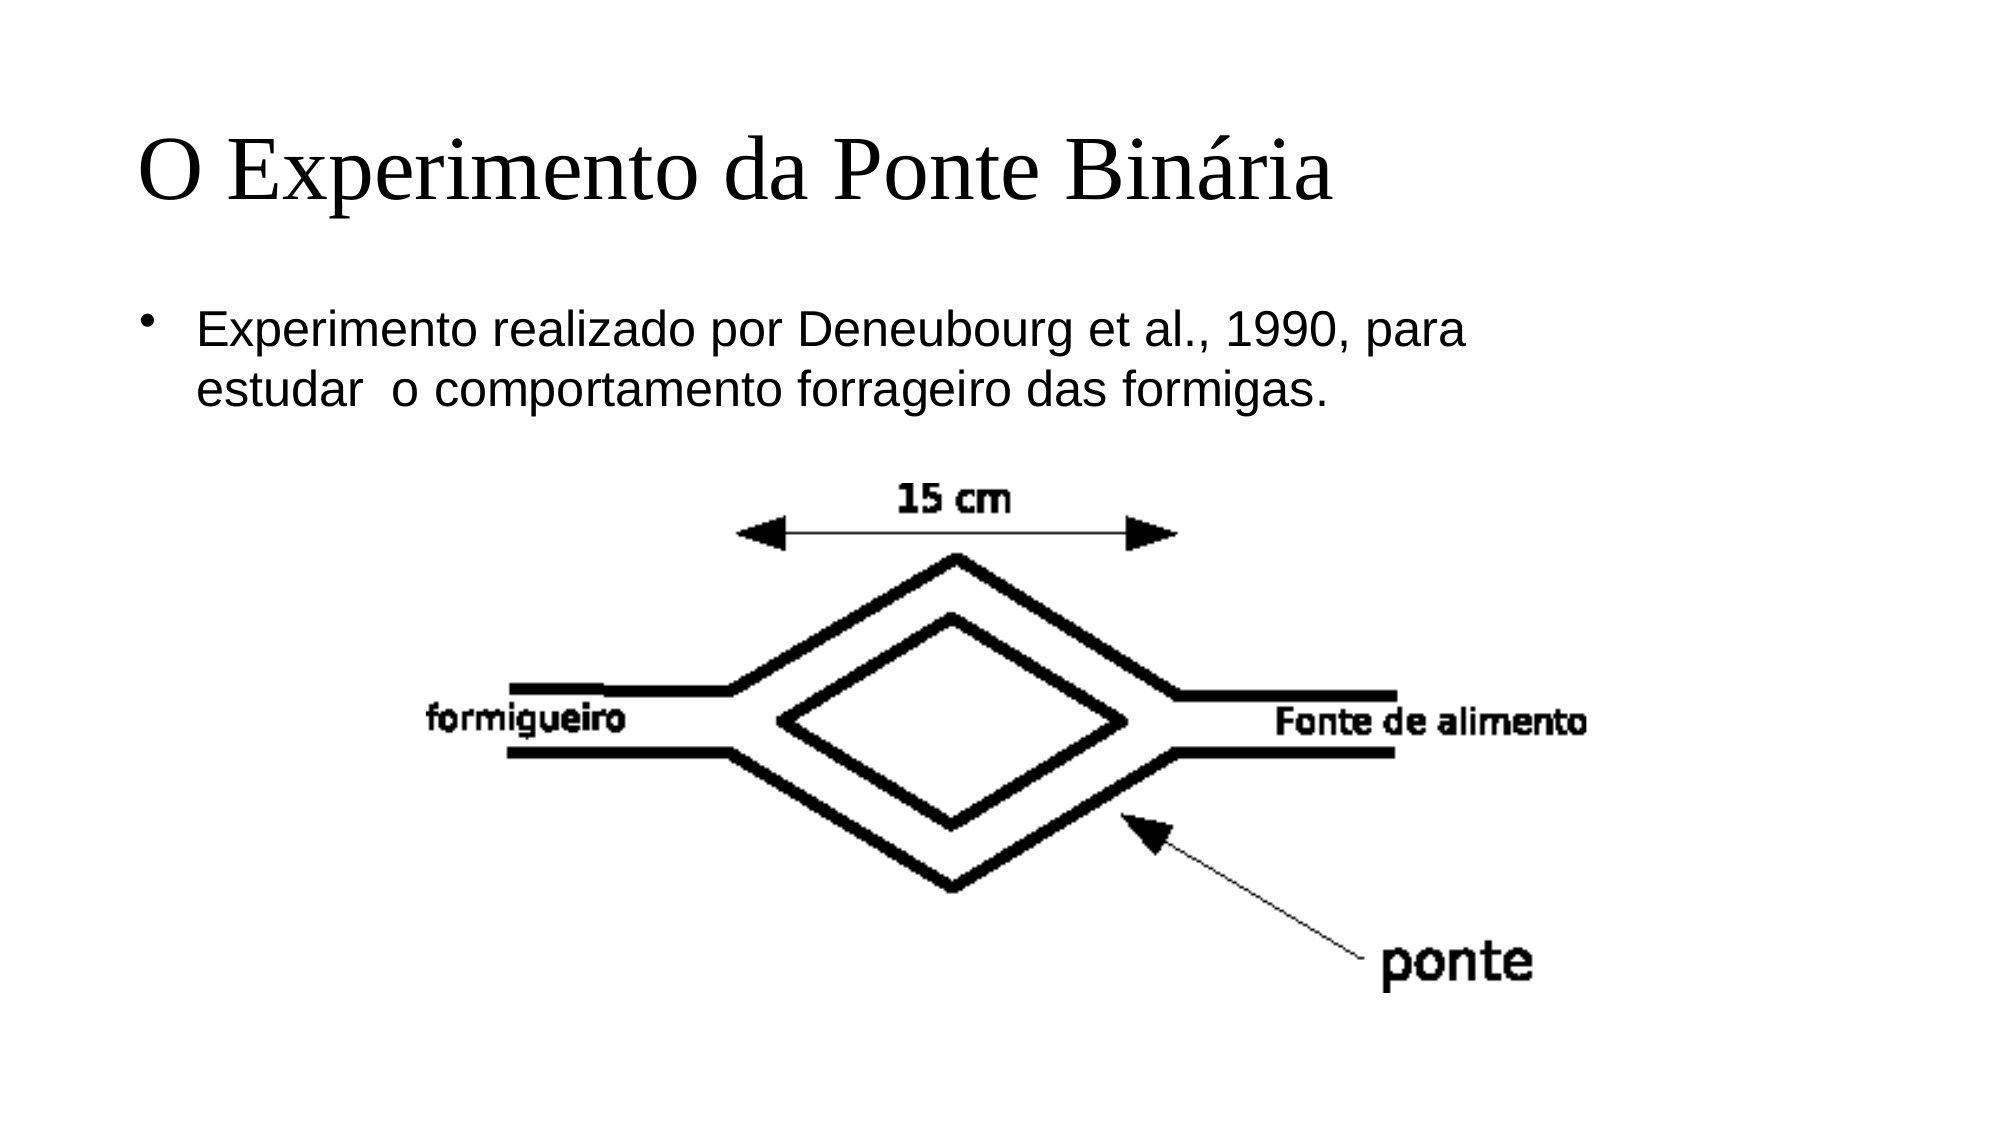

# O Experimento da Ponte Binária
Experimento realizado por Deneubourg et al., 1990, para estudar  o comportamento forrageiro das formigas.